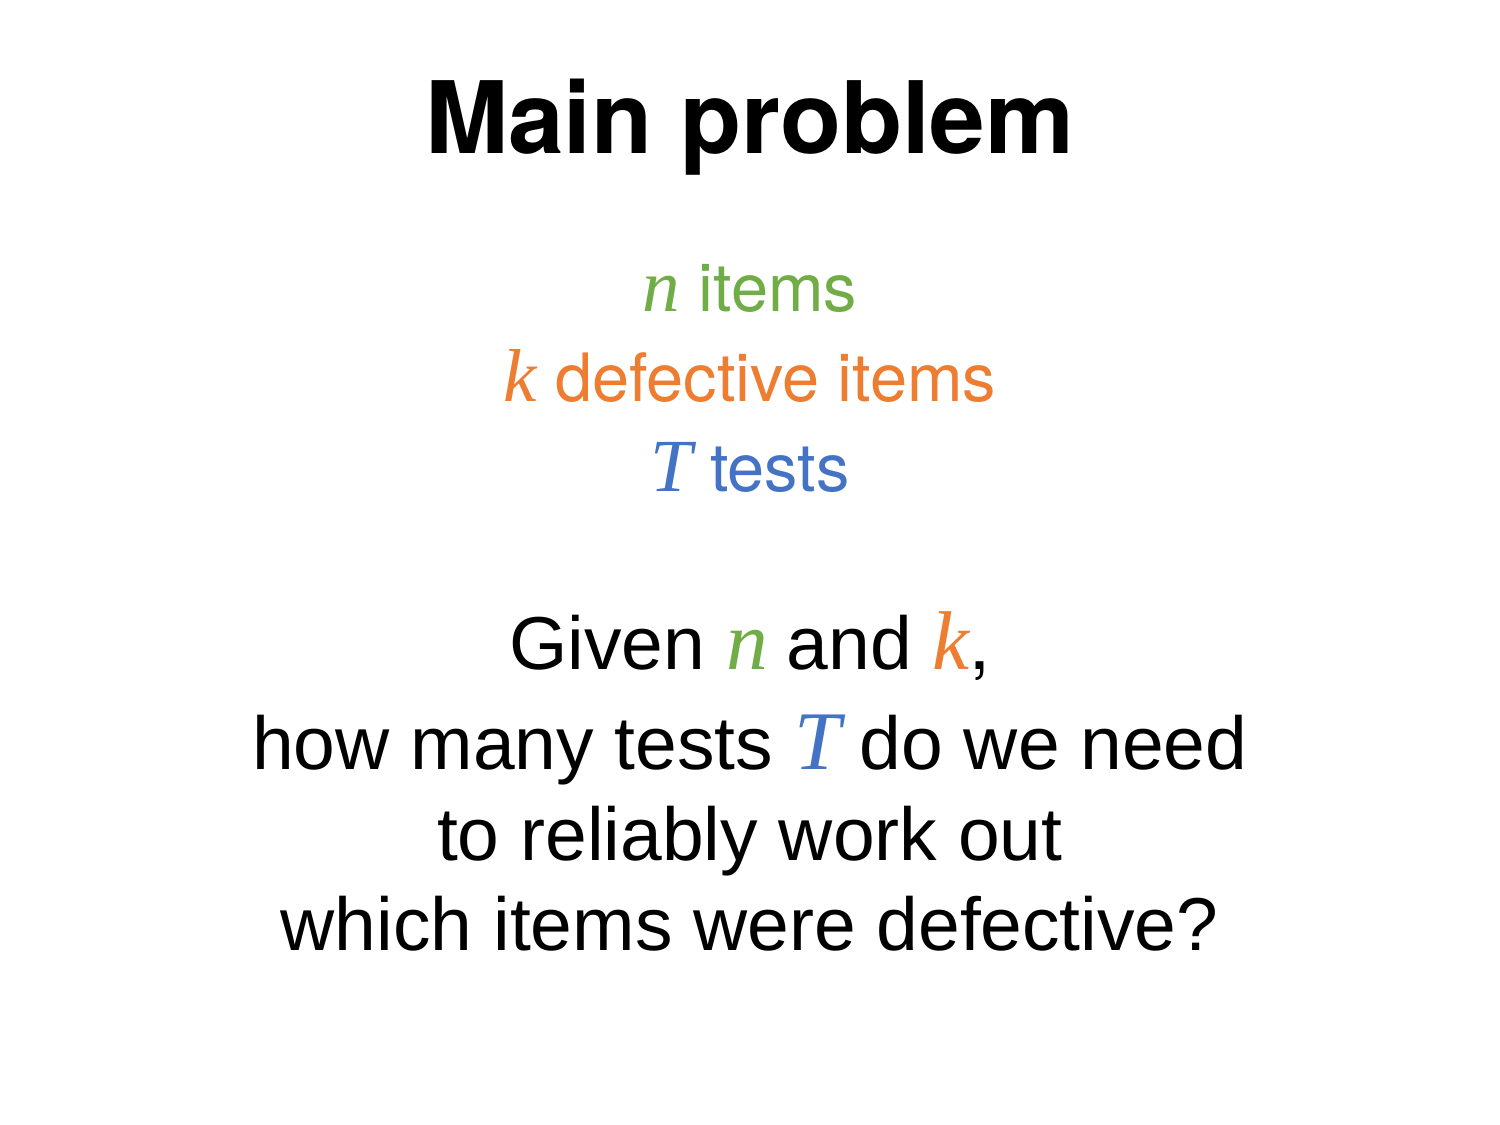

# Main problem
n items
k defective items
T tests

Given n and k,
how many tests T do we need
to reliably work out
which items were defective?